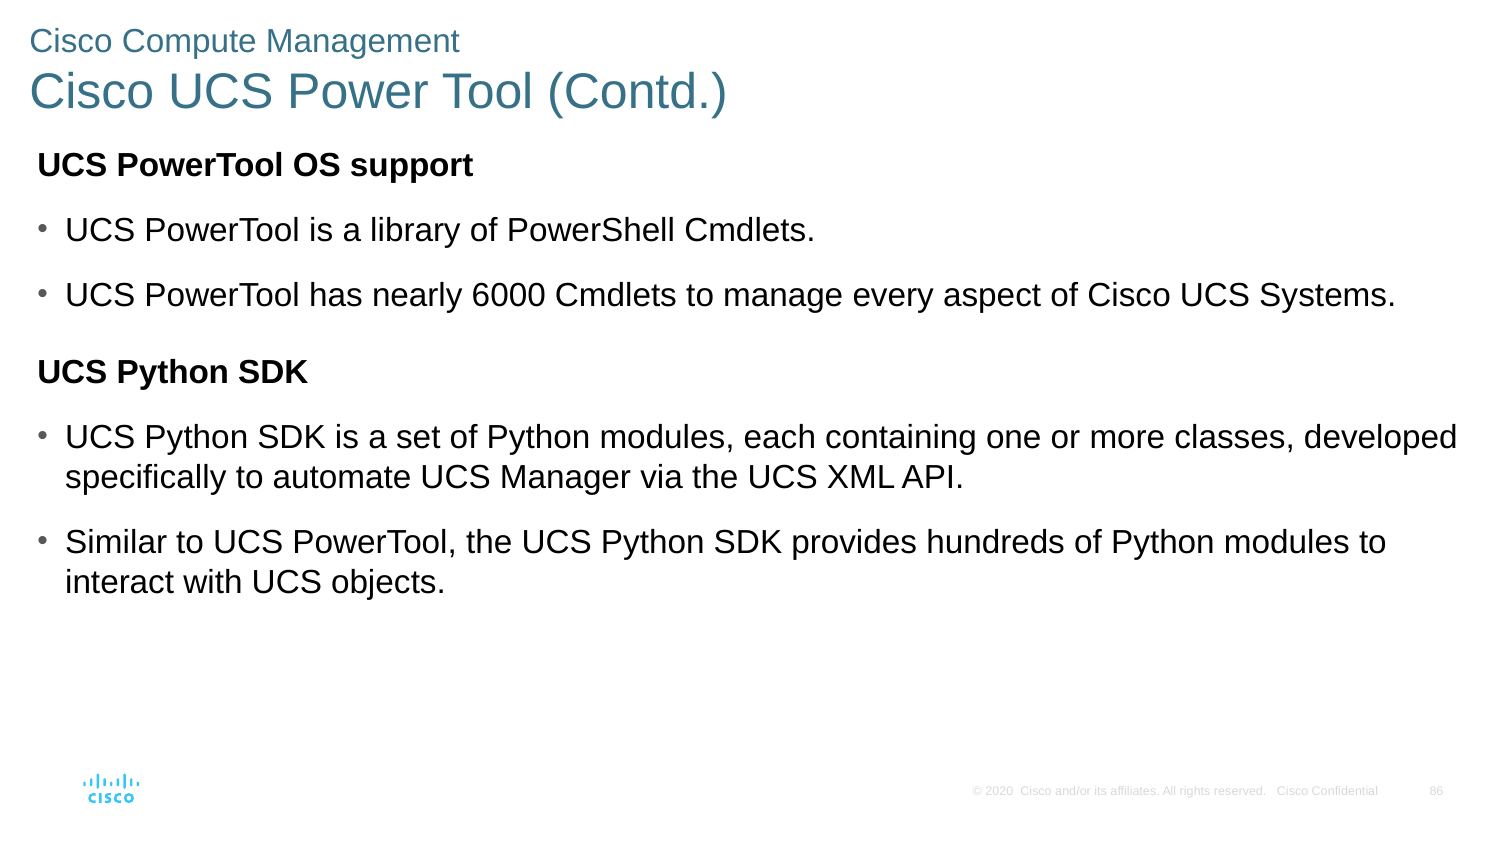

# Cisco Compute Management Cisco UCS Power Tool (Contd.)
UCS PowerTool OS support
UCS PowerTool is a library of PowerShell Cmdlets.
UCS PowerTool has nearly 6000 Cmdlets to manage every aspect of Cisco UCS Systems.
UCS Python SDK
UCS Python SDK is a set of Python modules, each containing one or more classes, developed specifically to automate UCS Manager via the UCS XML API.
Similar to UCS PowerTool, the UCS Python SDK provides hundreds of Python modules to interact with UCS objects.